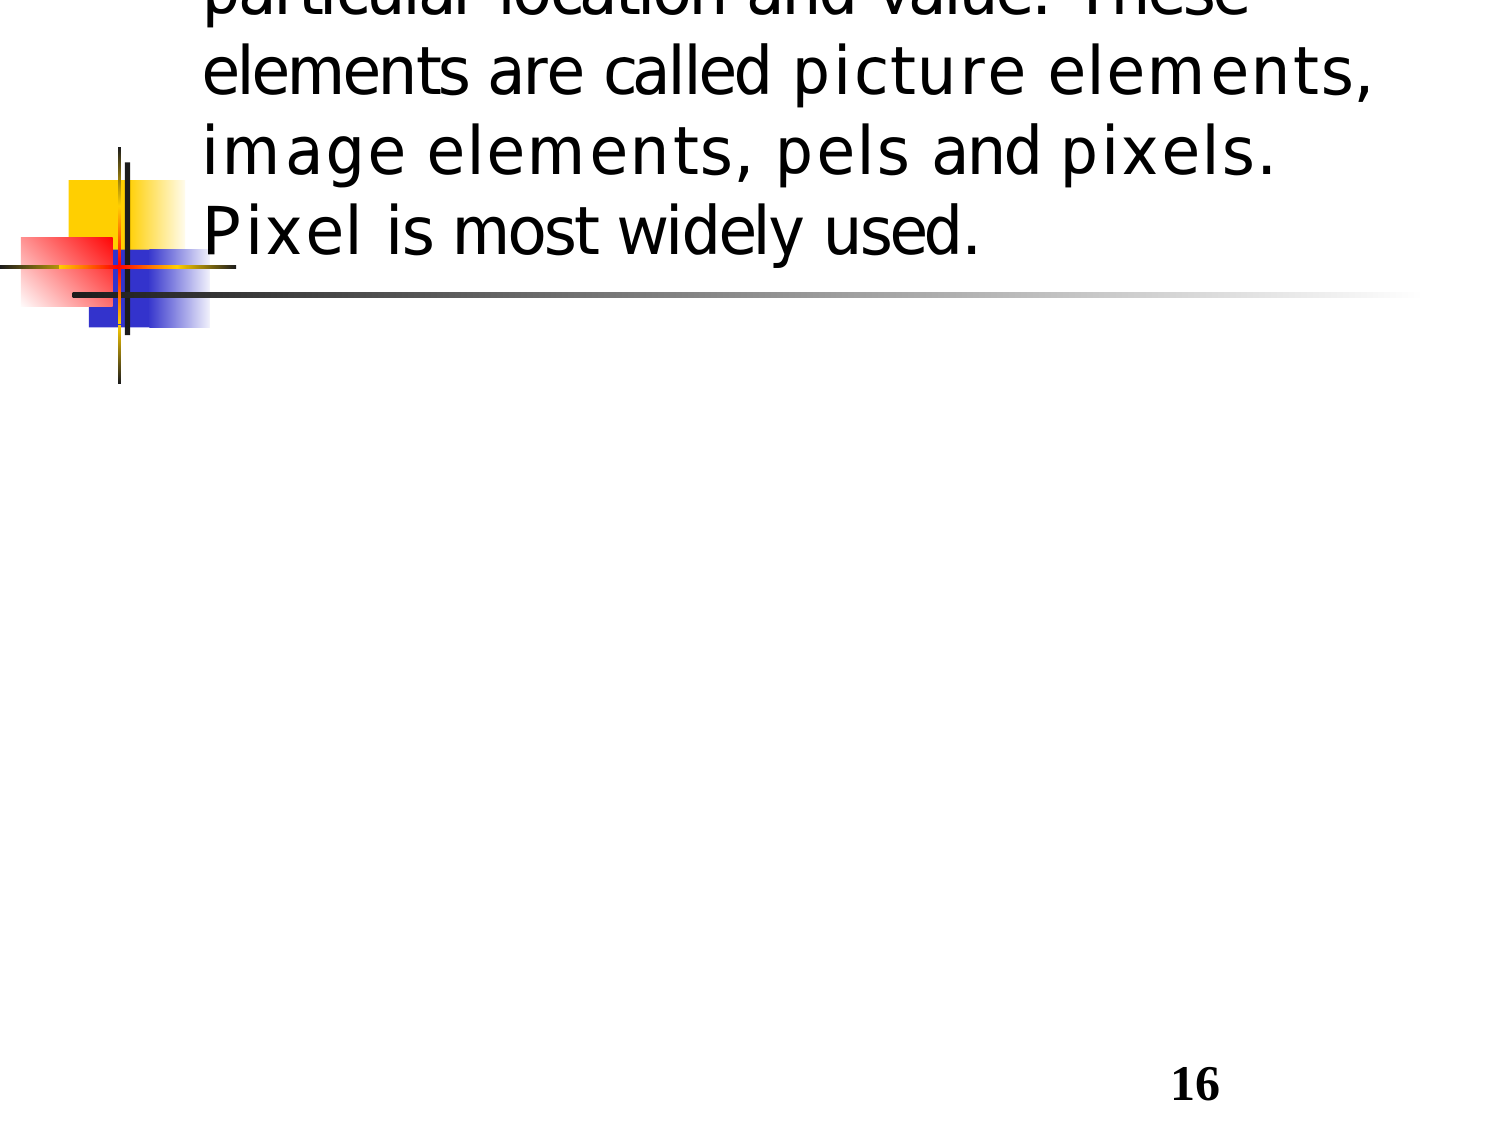

A digital image is composed of a finite number of elements, each of which has a particular location and value. These elements are called picture elements, image elements, pels and pixels. Pixel is most widely used.
16